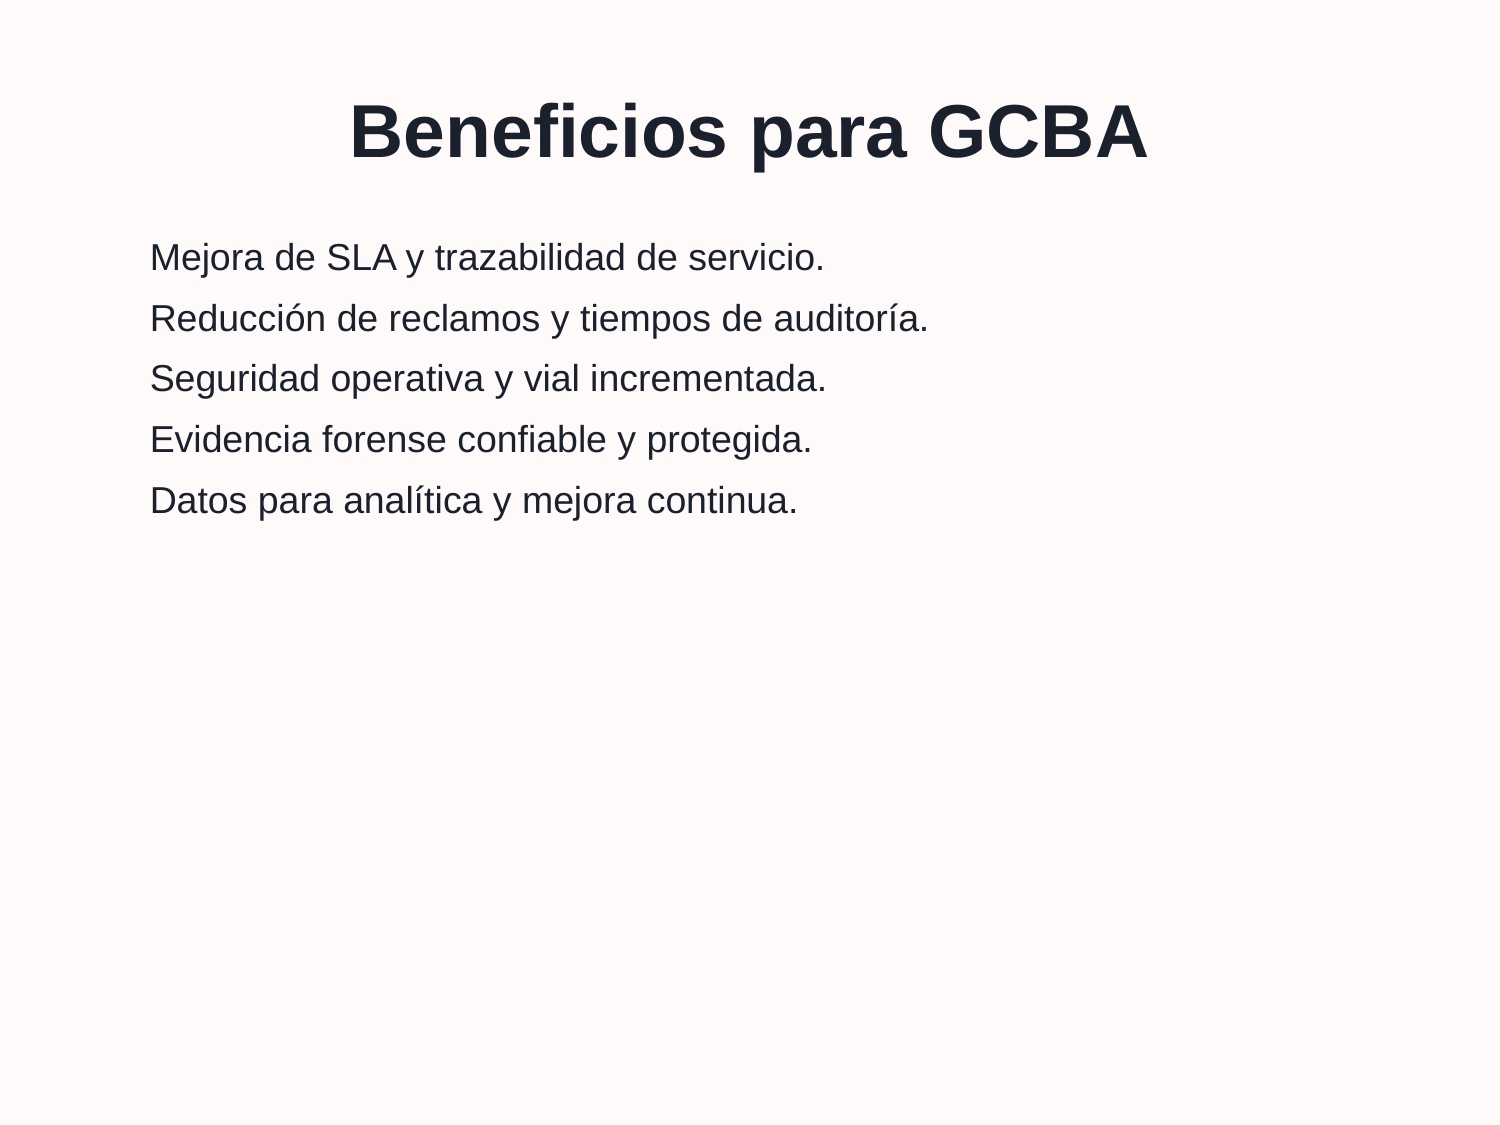

Beneficios para GCBA
Mejora de SLA y trazabilidad de servicio.
Reducción de reclamos y tiempos de auditoría.
Seguridad operativa y vial incrementada.
Evidencia forense confiable y protegida.
Datos para analítica y mejora continua.